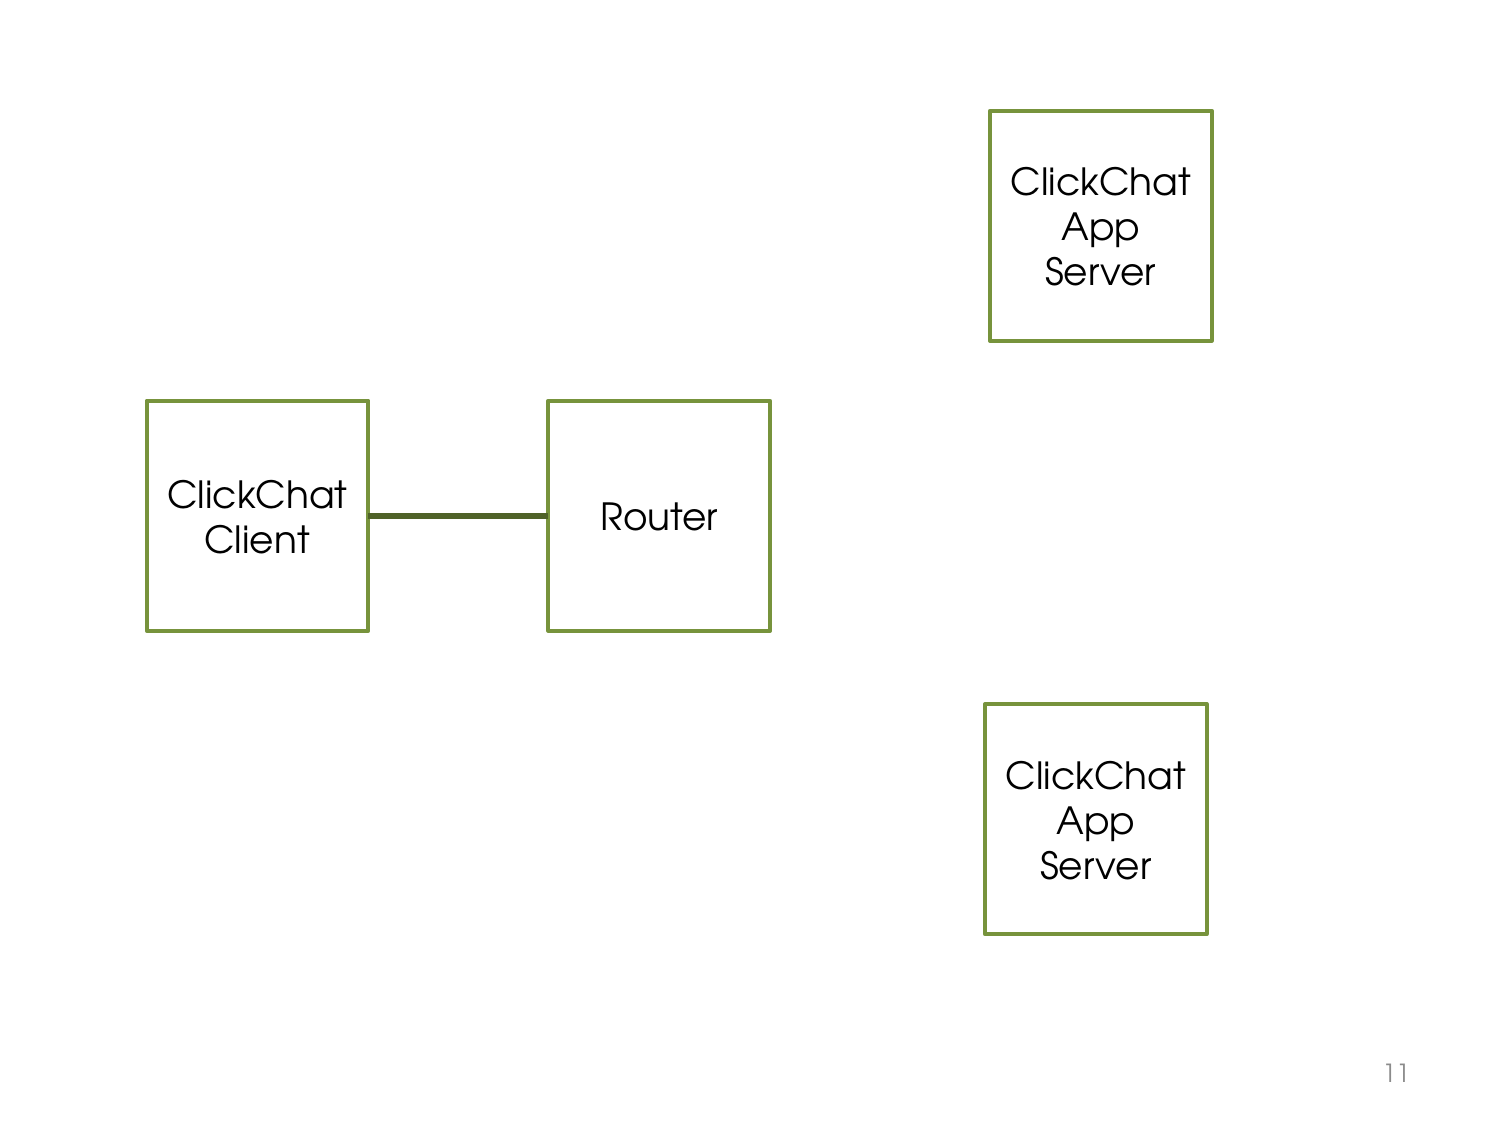

ClickChat App Server
ClickChat Client
Router
ClickChat App Server
11